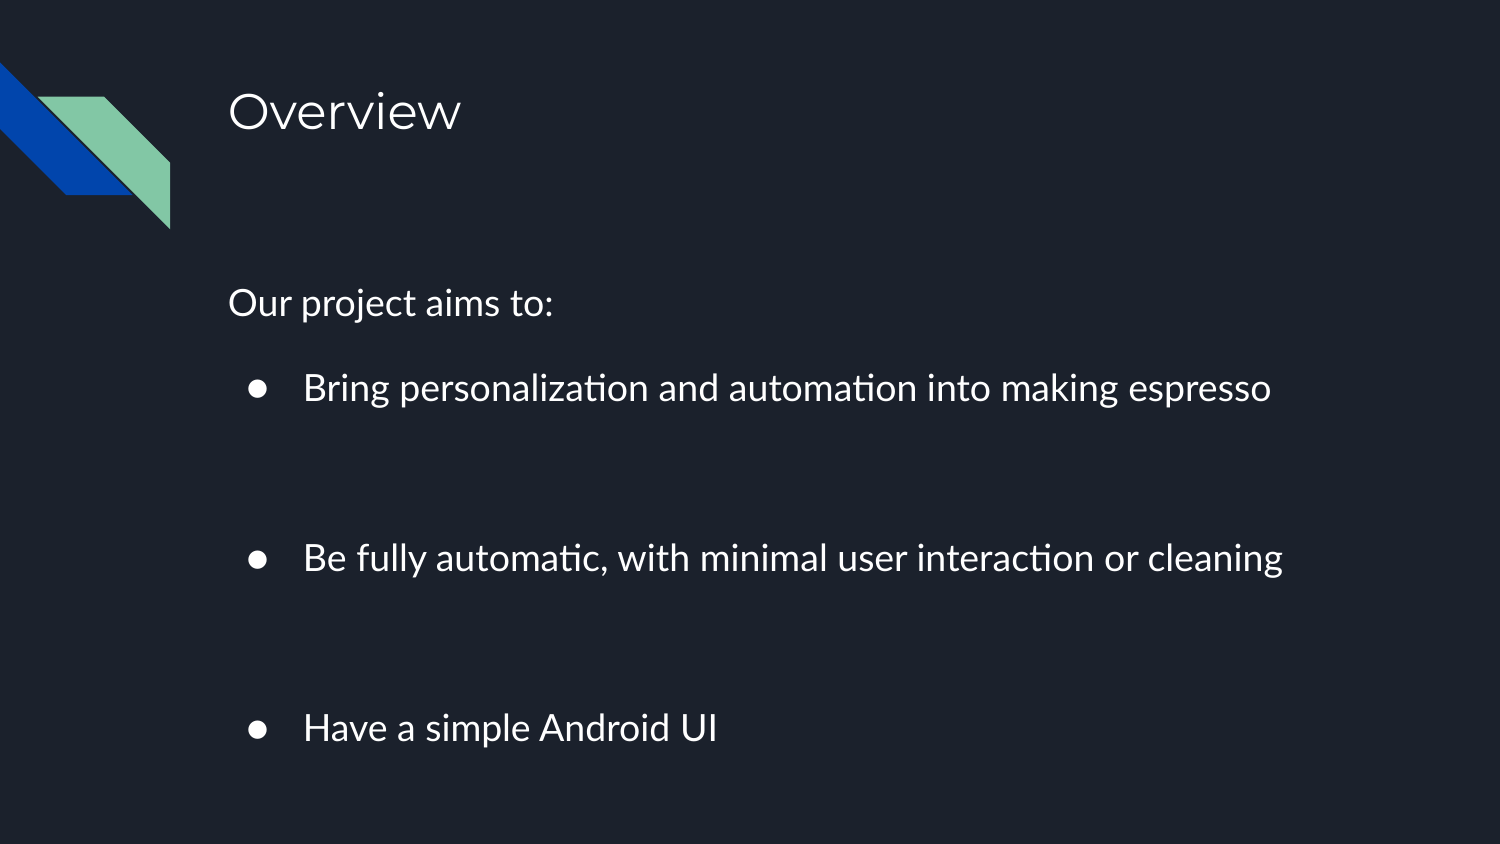

# Overview
Our project aims to:
Bring personalization and automation into making espresso

Be fully automatic, with minimal user interaction or cleaning

Have a simple Android UI